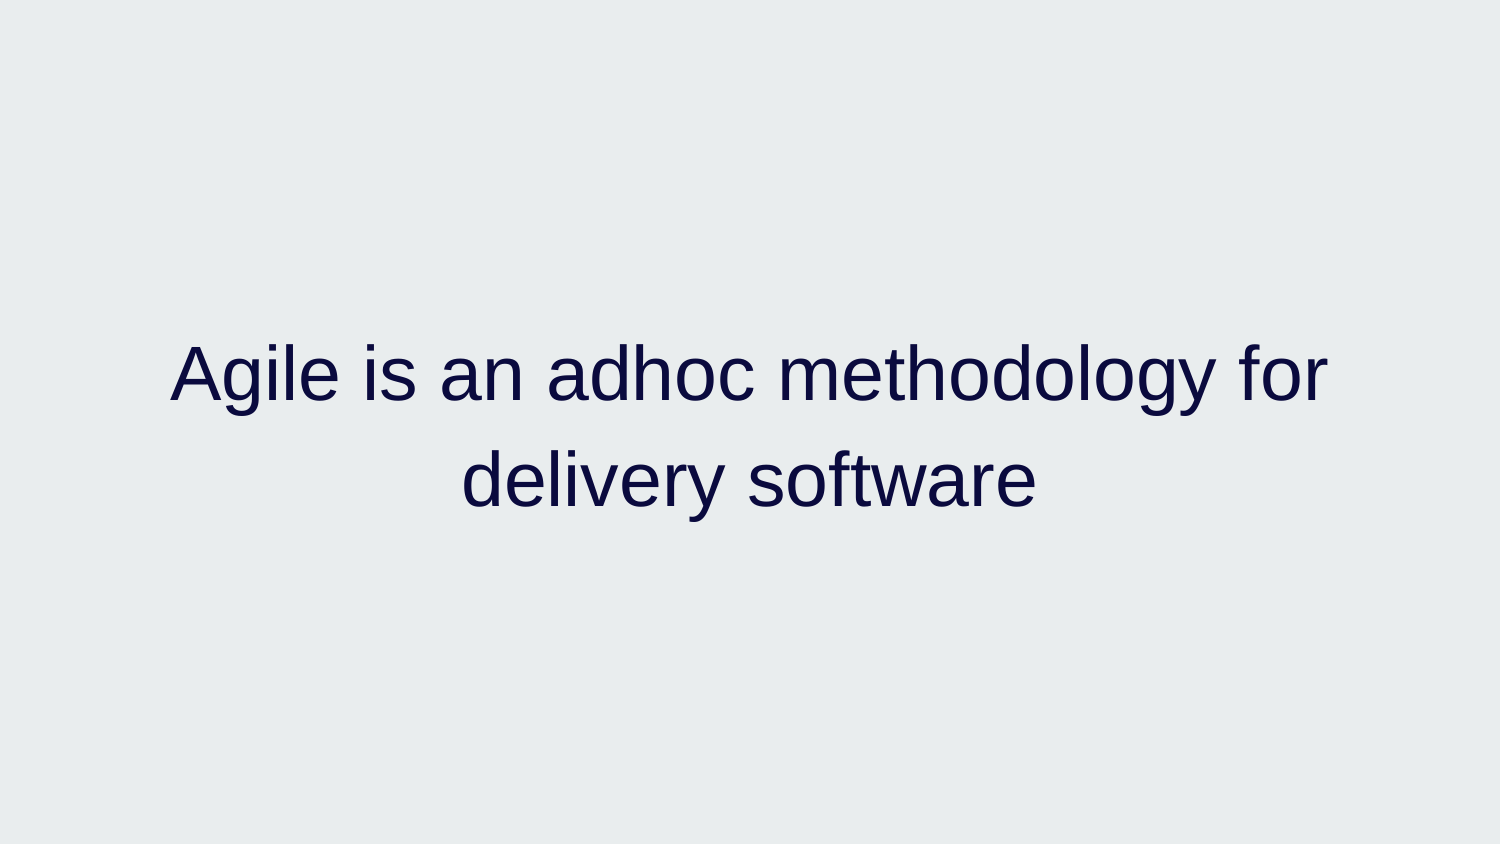

Agile is an adhoc methodology for delivery software